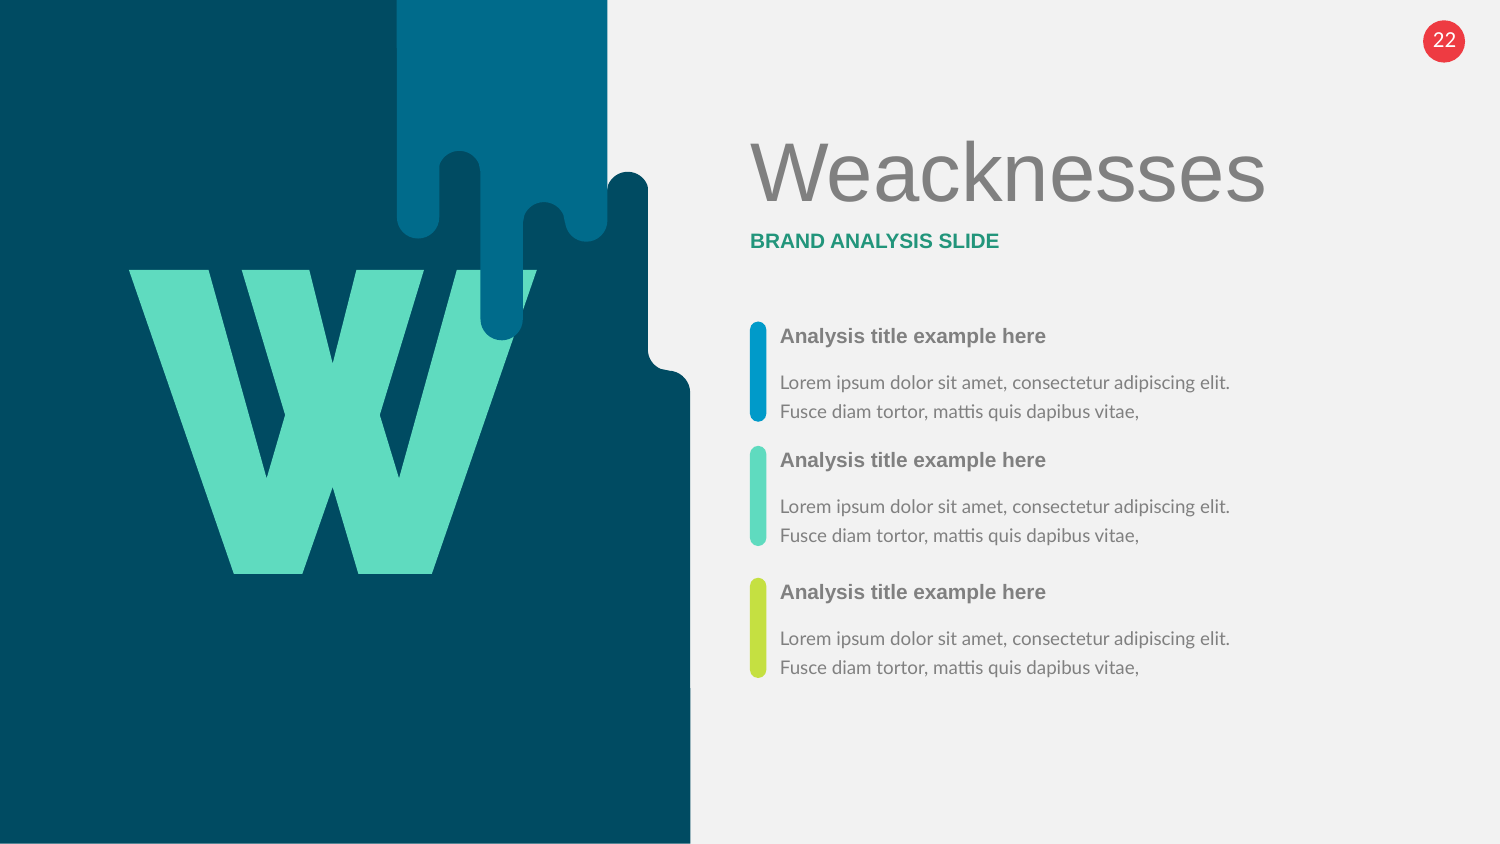

Weacknesses
BRAND ANALYSIS SLIDE

Analysis title example here

Lorem ipsum dolor sit amet, consectetur adipiscing elit. Fusce diam tortor, mattis quis dapibus vitae,
Analysis title example here

Lorem ipsum dolor sit amet, consectetur adipiscing elit. Fusce diam tortor, mattis quis dapibus vitae,
Analysis title example here

Lorem ipsum dolor sit amet, consectetur adipiscing elit. Fusce diam tortor, mattis quis dapibus vitae,